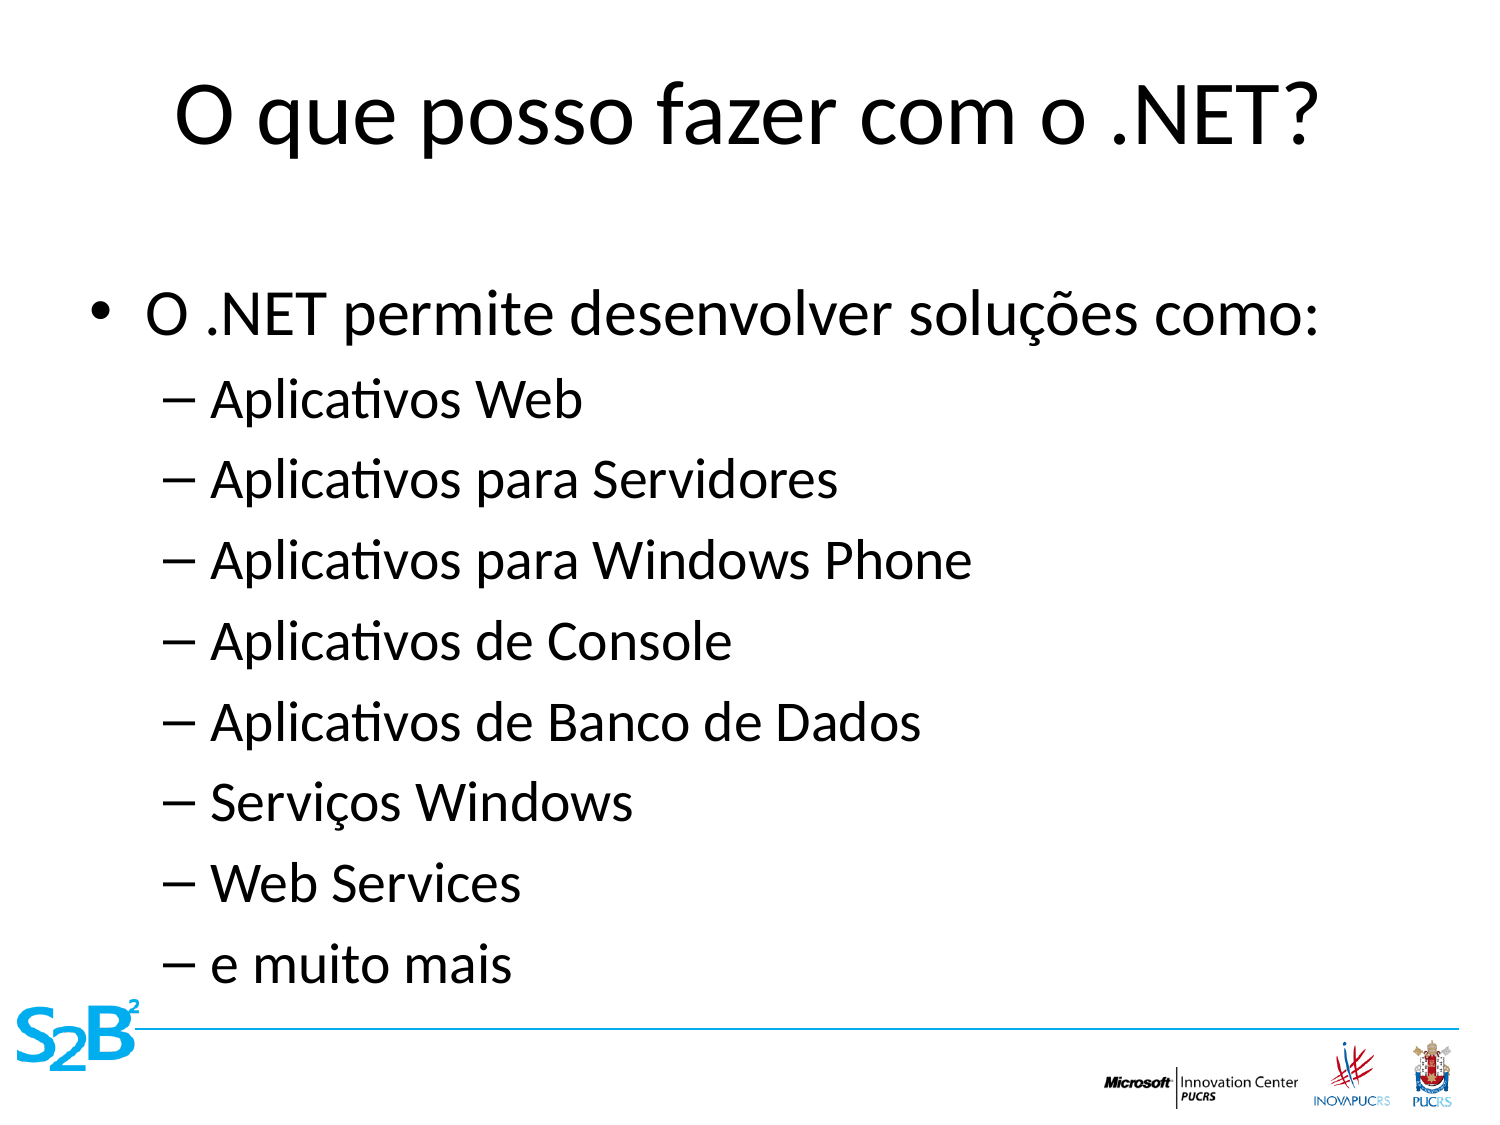

# O que posso fazer com o .NET?
O .NET permite desenvolver soluções como:
Aplicativos Web
Aplicativos para Servidores
Aplicativos para Windows Phone
Aplicativos de Console
Aplicativos de Banco de Dados
Serviços Windows
Web Services
e muito mais